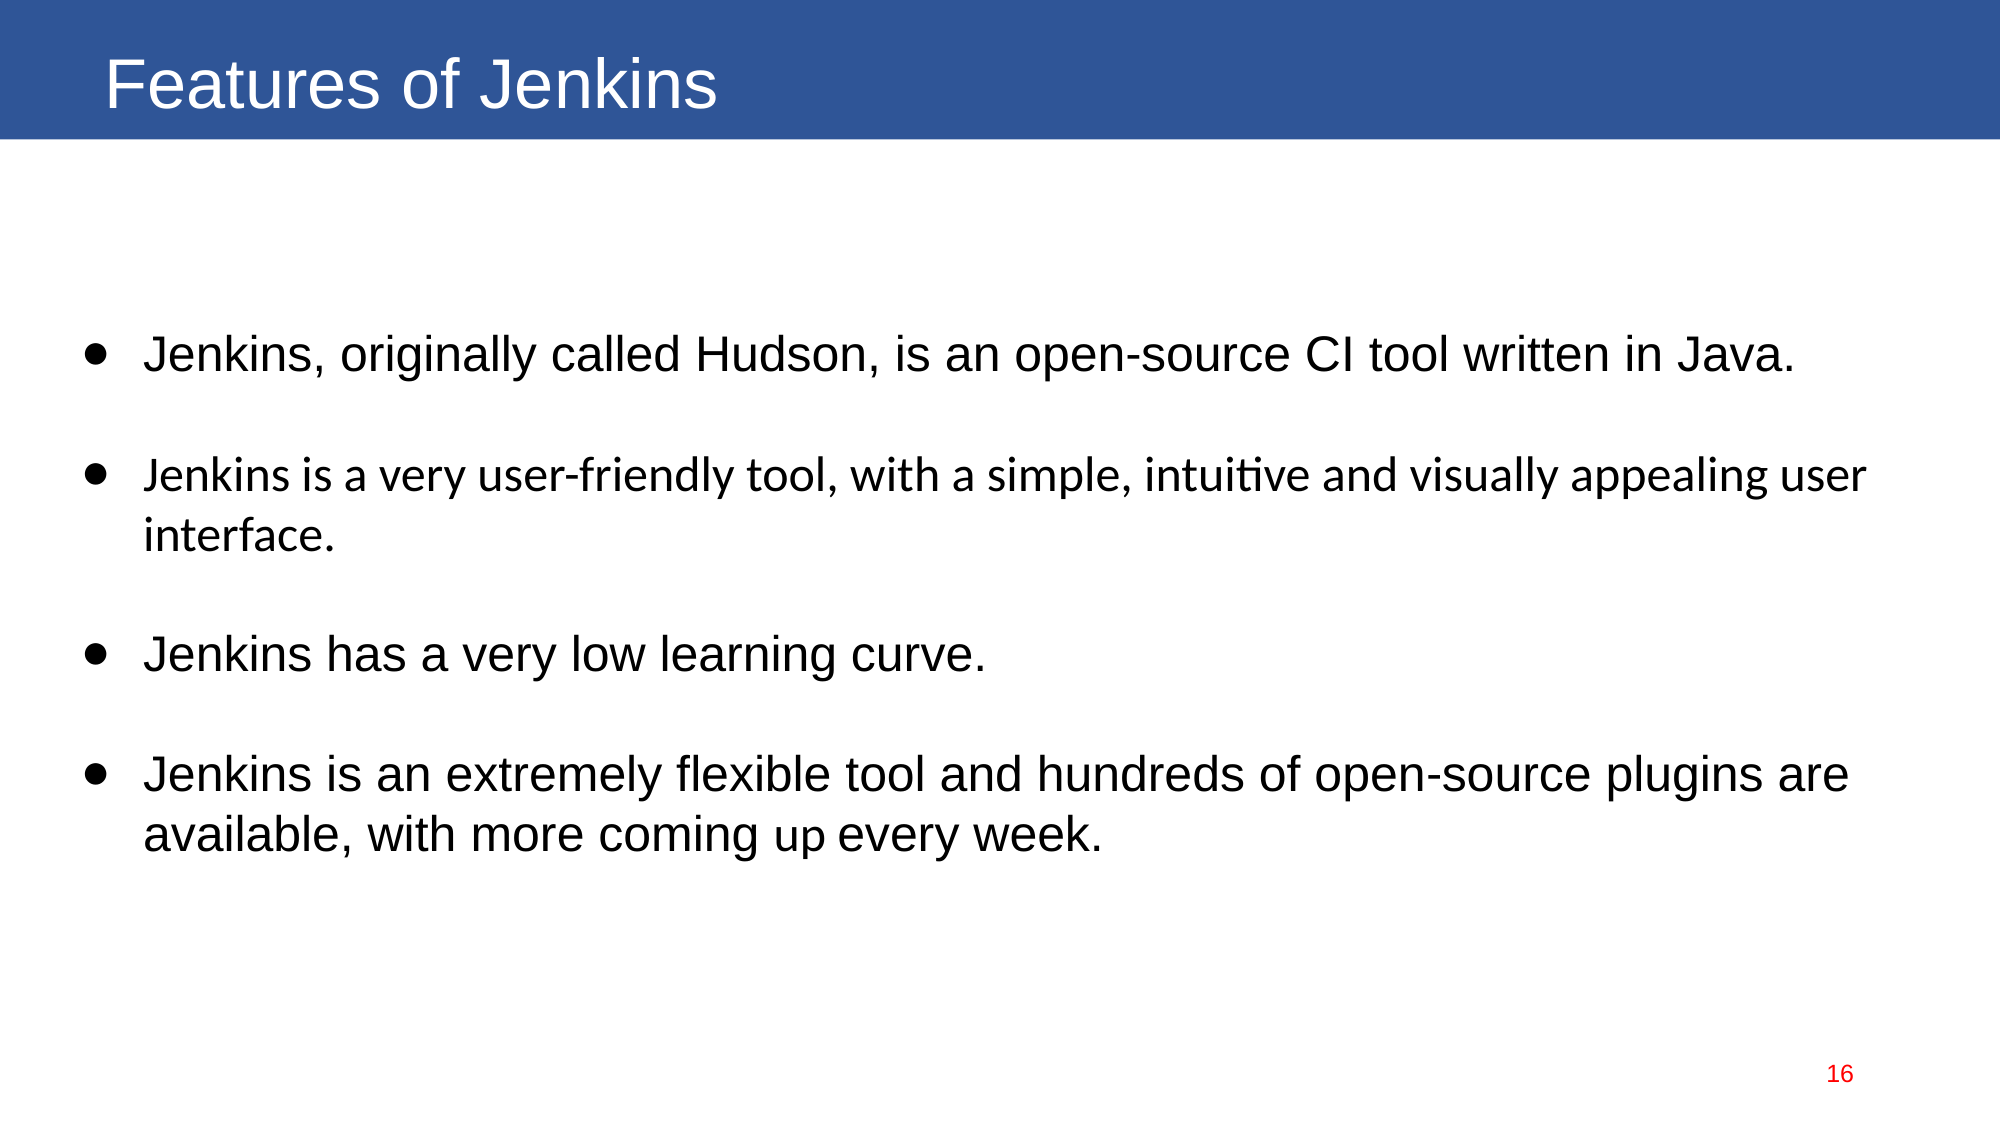

Features of Jenkins
Jenkins, originally called Hudson, is an open-source CI tool written in Java.

Jenkins is a very user-friendly tool, with a simple, intuitive and visually appealing user interface.

Jenkins has a very low learning curve.

Jenkins is an extremely flexible tool and hundreds of open-source plugins are available, with more coming up every week.

16